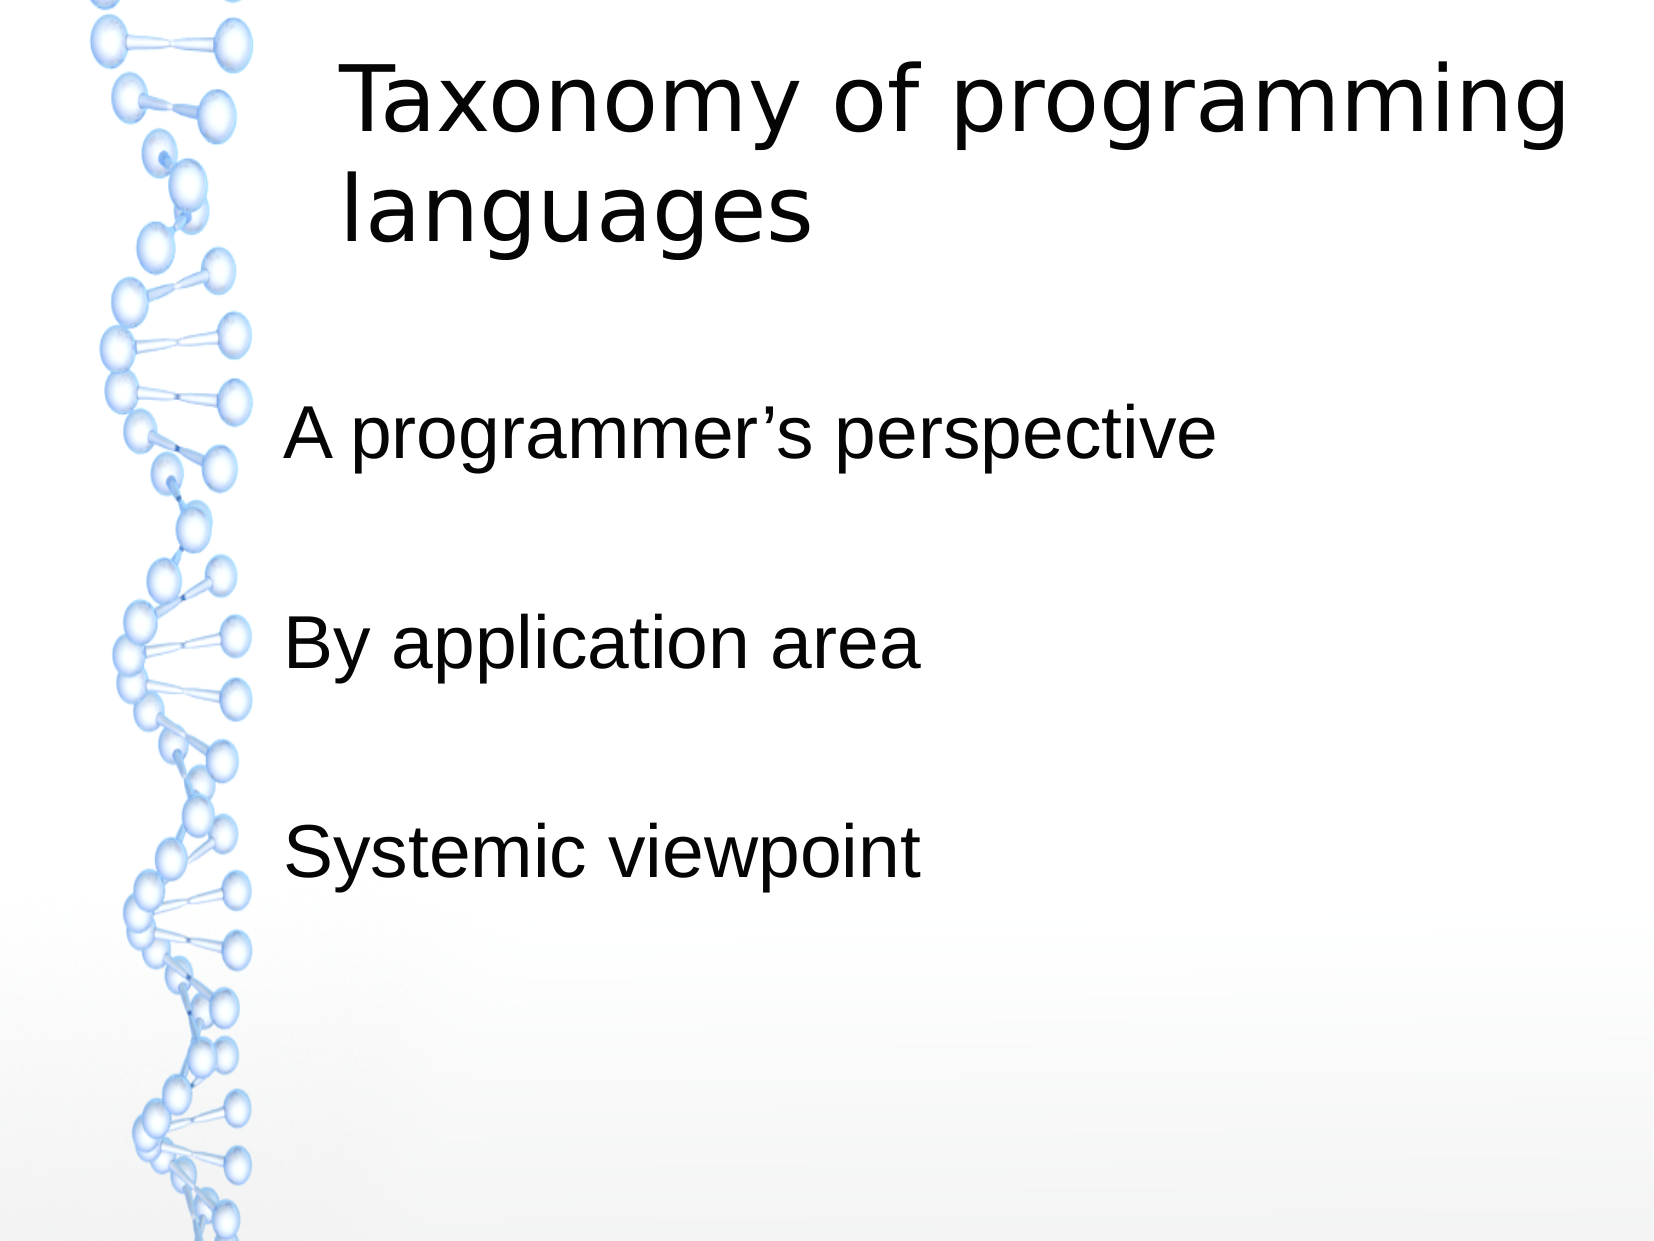

# Taxonomy of programming languages
A programmer’s perspective
By application area
Systemic viewpoint